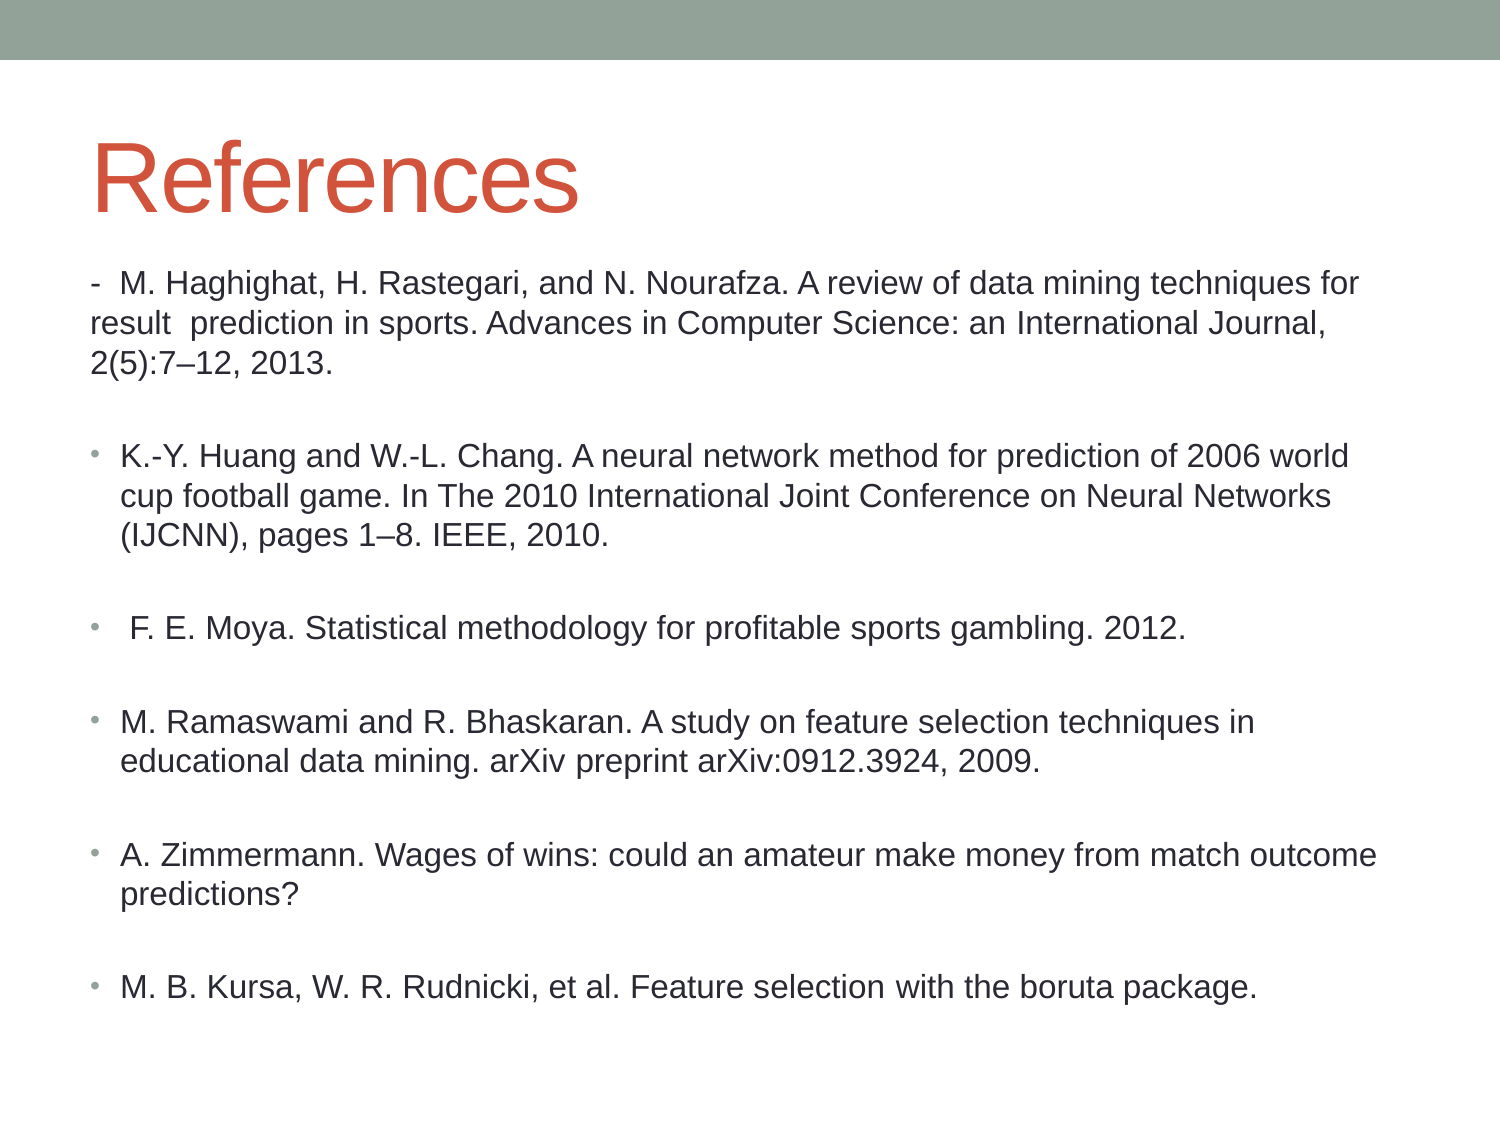

# References
-  M. Haghighat, H. Rastegari, and N. Nourafza. A review of data mining techniques for result  prediction in sports. Advances in Computer Science: an International Journal, 2(5):7–12, 2013.

K.-Y. Huang and W.-L. Chang. A neural network method for prediction of 2006 world cup football game. In The 2010 International Joint Conference on Neural Networks (IJCNN), pages 1–8. IEEE, 2010.

 F. E. Moya. Statistical methodology for profitable sports gambling. 2012.

M. Ramaswami and R. Bhaskaran. A study on feature selection techniques in educational data mining. arXiv preprint arXiv:0912.3924, 2009.

A. Zimmermann. Wages of wins: could an amateur make money from match outcome predictions?

M. B. Kursa, W. R. Rudnicki, et al. Feature selection with the boruta package.